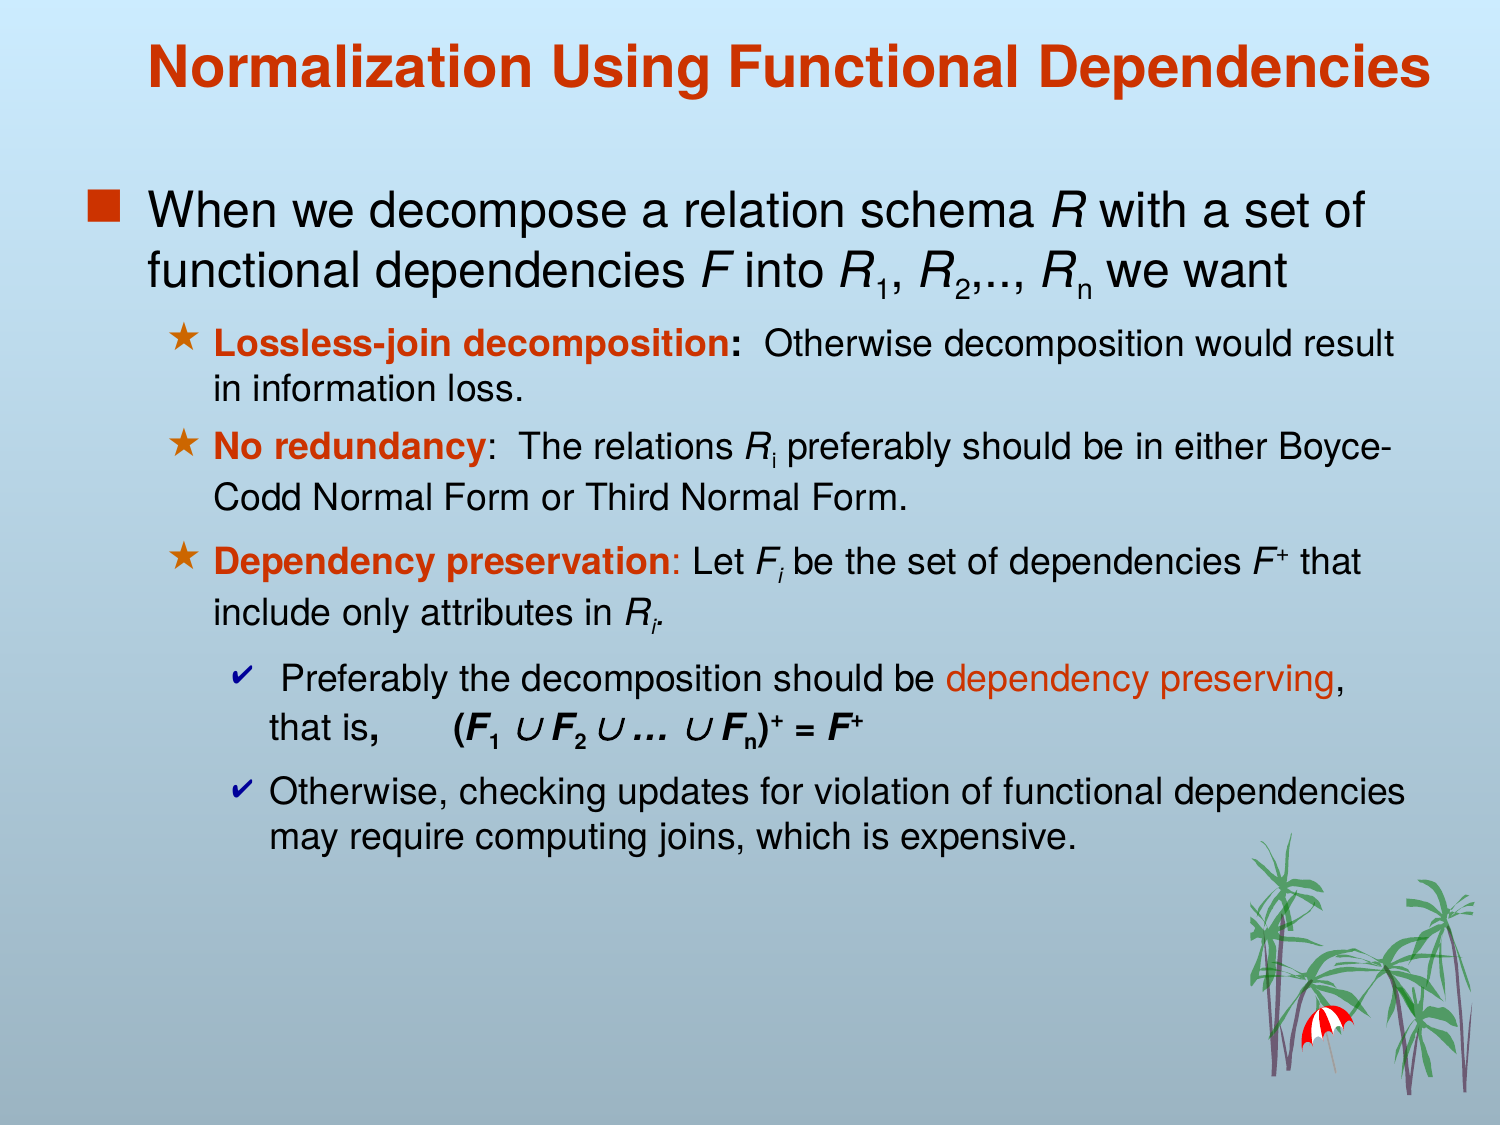

# Normalization Using Functional Dependencies
When we decompose a relation schema R with a set of functional dependencies F into R1, R2,.., Rn we want
Lossless-join decomposition:  Otherwise decomposition would result in information loss.
No redundancy:  The relations Ri preferably should be in either Boyce-Codd Normal Form or Third Normal Form.
Dependency preservation: Let Fi be the set of dependencies F+ that include only attributes in Ri.
 Preferably the decomposition should be dependency preserving, that is,       (F1 ∪ F2 ∪ … ∪ Fn)+ = F+
Otherwise, checking updates for violation of functional dependencies may require computing joins, which is expensive.